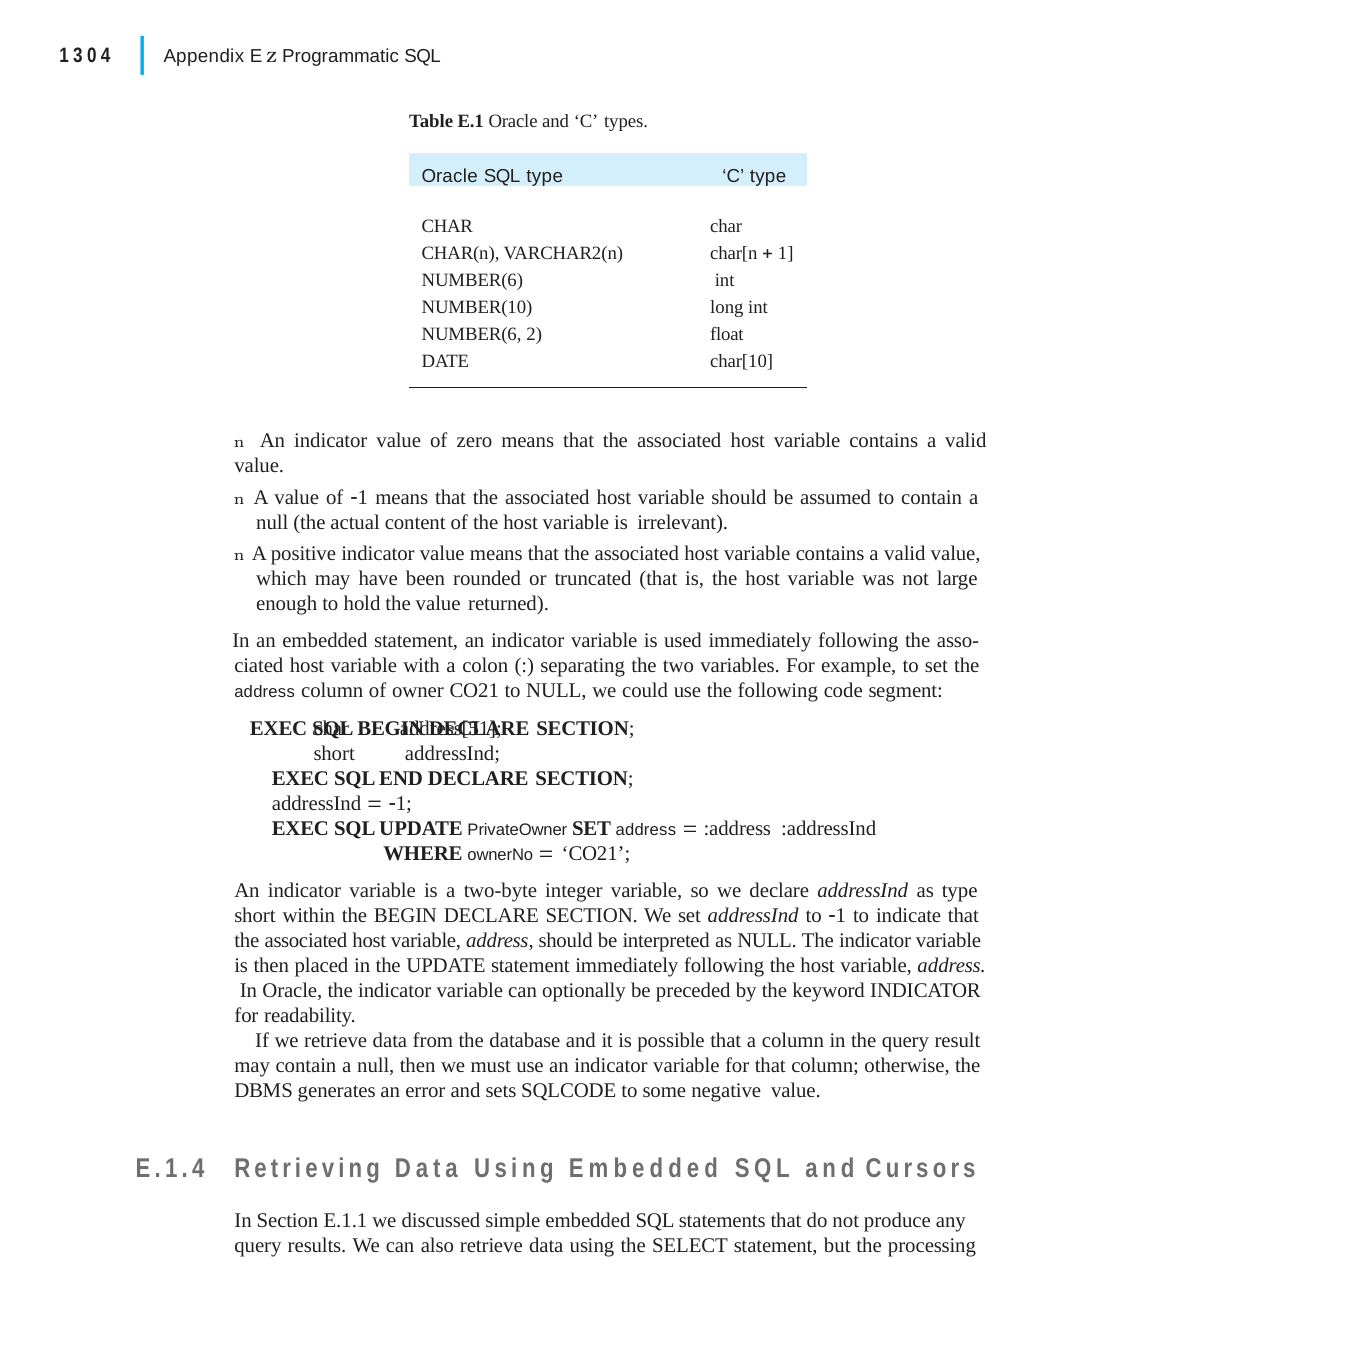

|
1304
Appendix E z Programmatic SQL
Table E.1 Oracle and ‘C’ types.
Oracle SQL type	‘C’ type
CHAR
CHAR(n), VARCHAR2(n)  NUMBER(6)  NUMBER(10)  NUMBER(6, 2)
DATE
char  char[n + 1]  int
long int  float  char[10]

n An indicator value of zero means that the associated host variable contains a valid value.
n A value of −1 means that the associated host variable should be assumed to contain a  null (the actual content of the host variable is irrelevant).
n A positive indicator value means that the associated host variable contains a valid value,  which may have been rounded or truncated (that is, the host variable was not large  enough to hold the value returned).
In an embedded statement, an indicator variable is used immediately following the asso-  ciated host variable with a colon (:) separating the two variables. For example, to set the  address column of owner CO21 to NULL, we could use the following code segment:
EXEC SQL BEGIN DECLARE SECTION;
char  short
address[51];  addressInd;
EXEC SQL END DECLARE SECTION;
addressInd = −1;
EXEC SQL UPDATE PrivateOwner SET address = :address :addressInd
WHERE ownerNo = ‘CO21’;
An indicator variable is a two-byte integer variable, so we declare addressInd as type  short within the BEGIN DECLARE SECTION. We set addressInd to −1 to indicate that  the associated host variable, address, should be interpreted as NULL. The indicator variable  is then placed in the UPDATE statement immediately following the host variable, address.  In Oracle, the indicator variable can optionally be preceded by the keyword INDICATOR  for readability.
If we retrieve data from the database and it is possible that a column in the query result  may contain a null, then we must use an indicator variable for that column; otherwise, the  DBMS generates an error and sets SQLCODE to some negative value.
E.1.4
Retrieving Data Using Embedded SQL and Cursors
In Section E.1.1 we discussed simple embedded SQL statements that do not produce any  query results. We can also retrieve data using the SELECT statement, but the processing